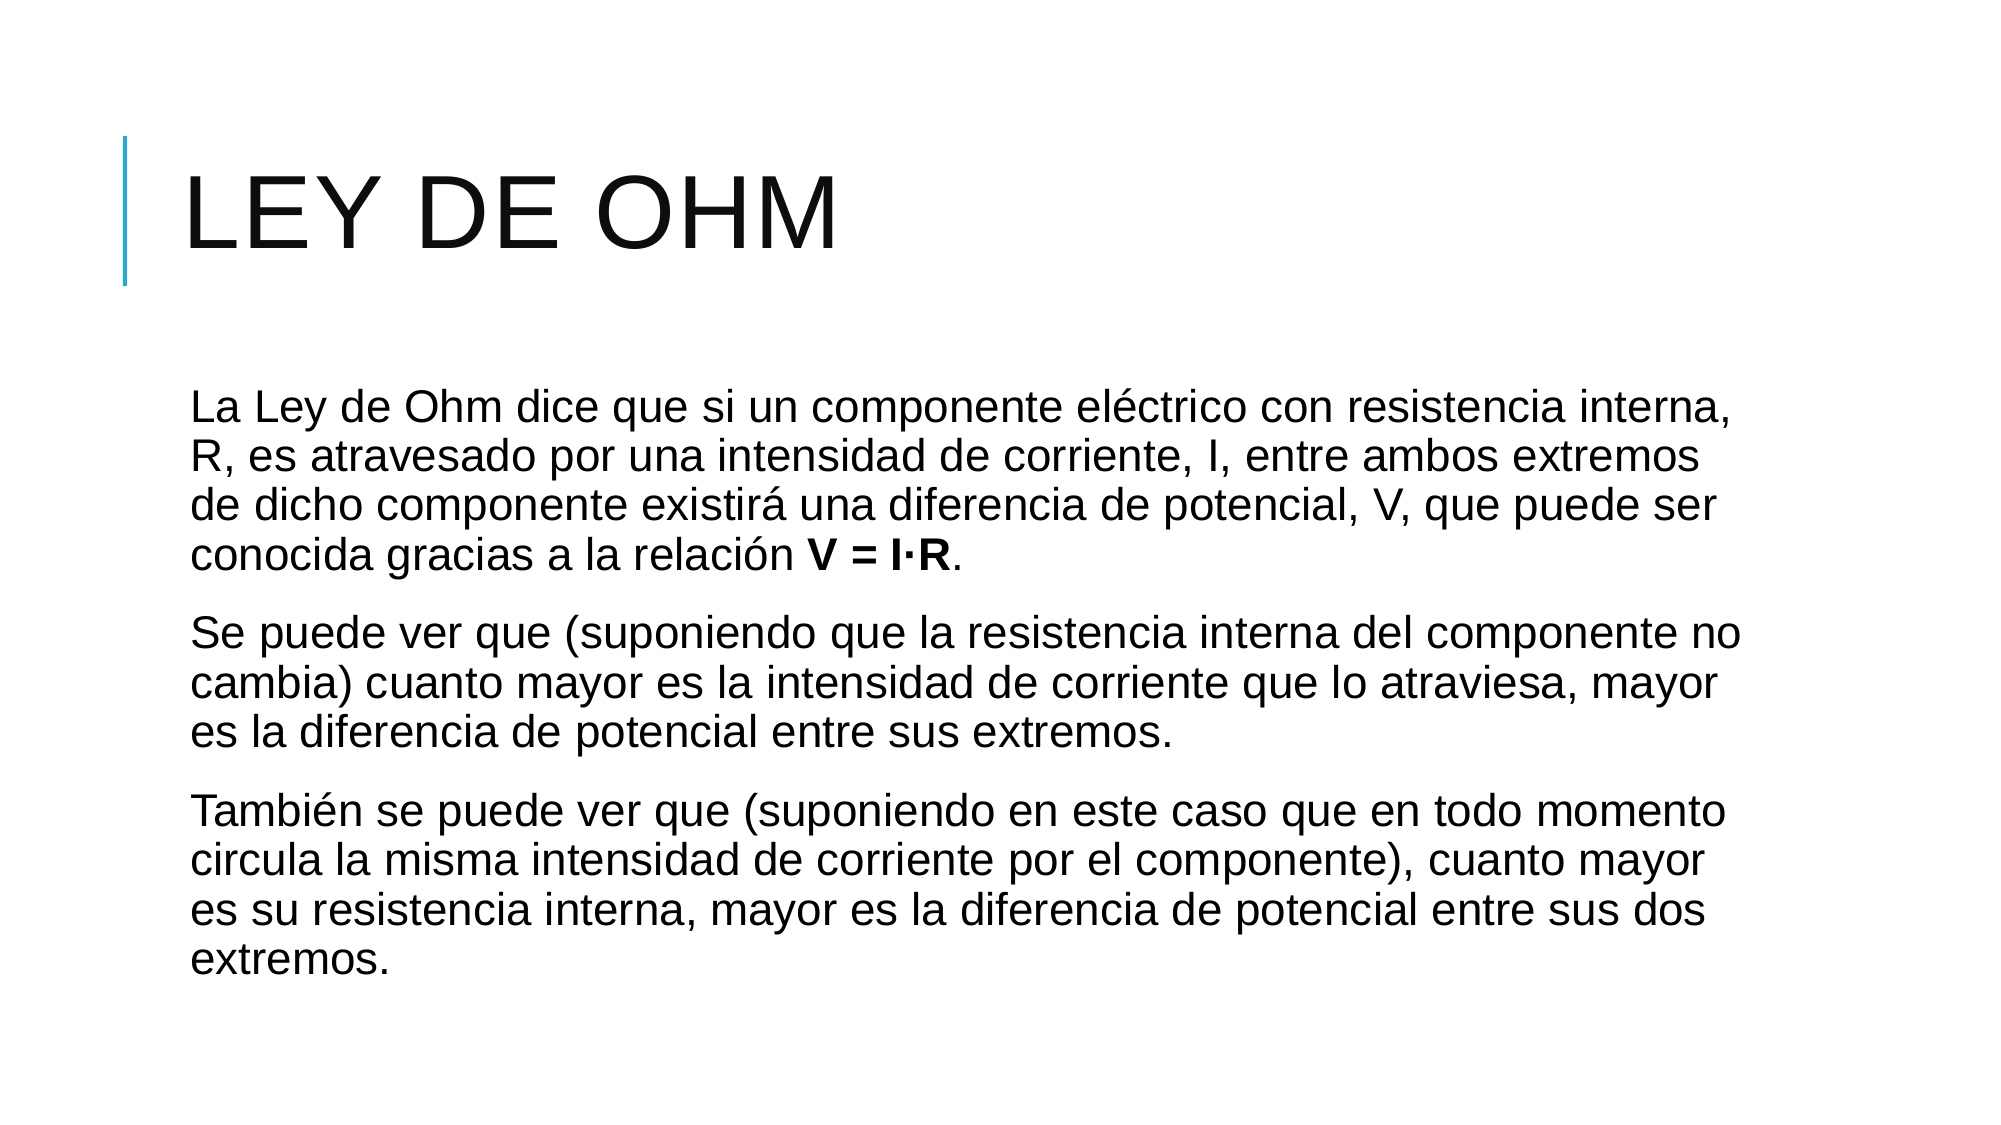

# Ley de Ohm
La Ley de Ohm dice que si un componente eléctrico con resistencia interna, R, es atravesado por una intensidad de corriente, I, entre ambos extremos de dicho componente existirá una diferencia de potencial, V, que puede ser conocida gracias a la relación V = I·R.
Se puede ver que (suponiendo que la resistencia interna del componente no cambia) cuanto mayor es la intensidad de corriente que lo atraviesa, mayor es la diferencia de potencial entre sus extremos.
También se puede ver que (suponiendo en este caso que en todo momento circula la misma intensidad de corriente por el componente), cuanto mayor es su resistencia interna, mayor es la diferencia de potencial entre sus dos extremos.